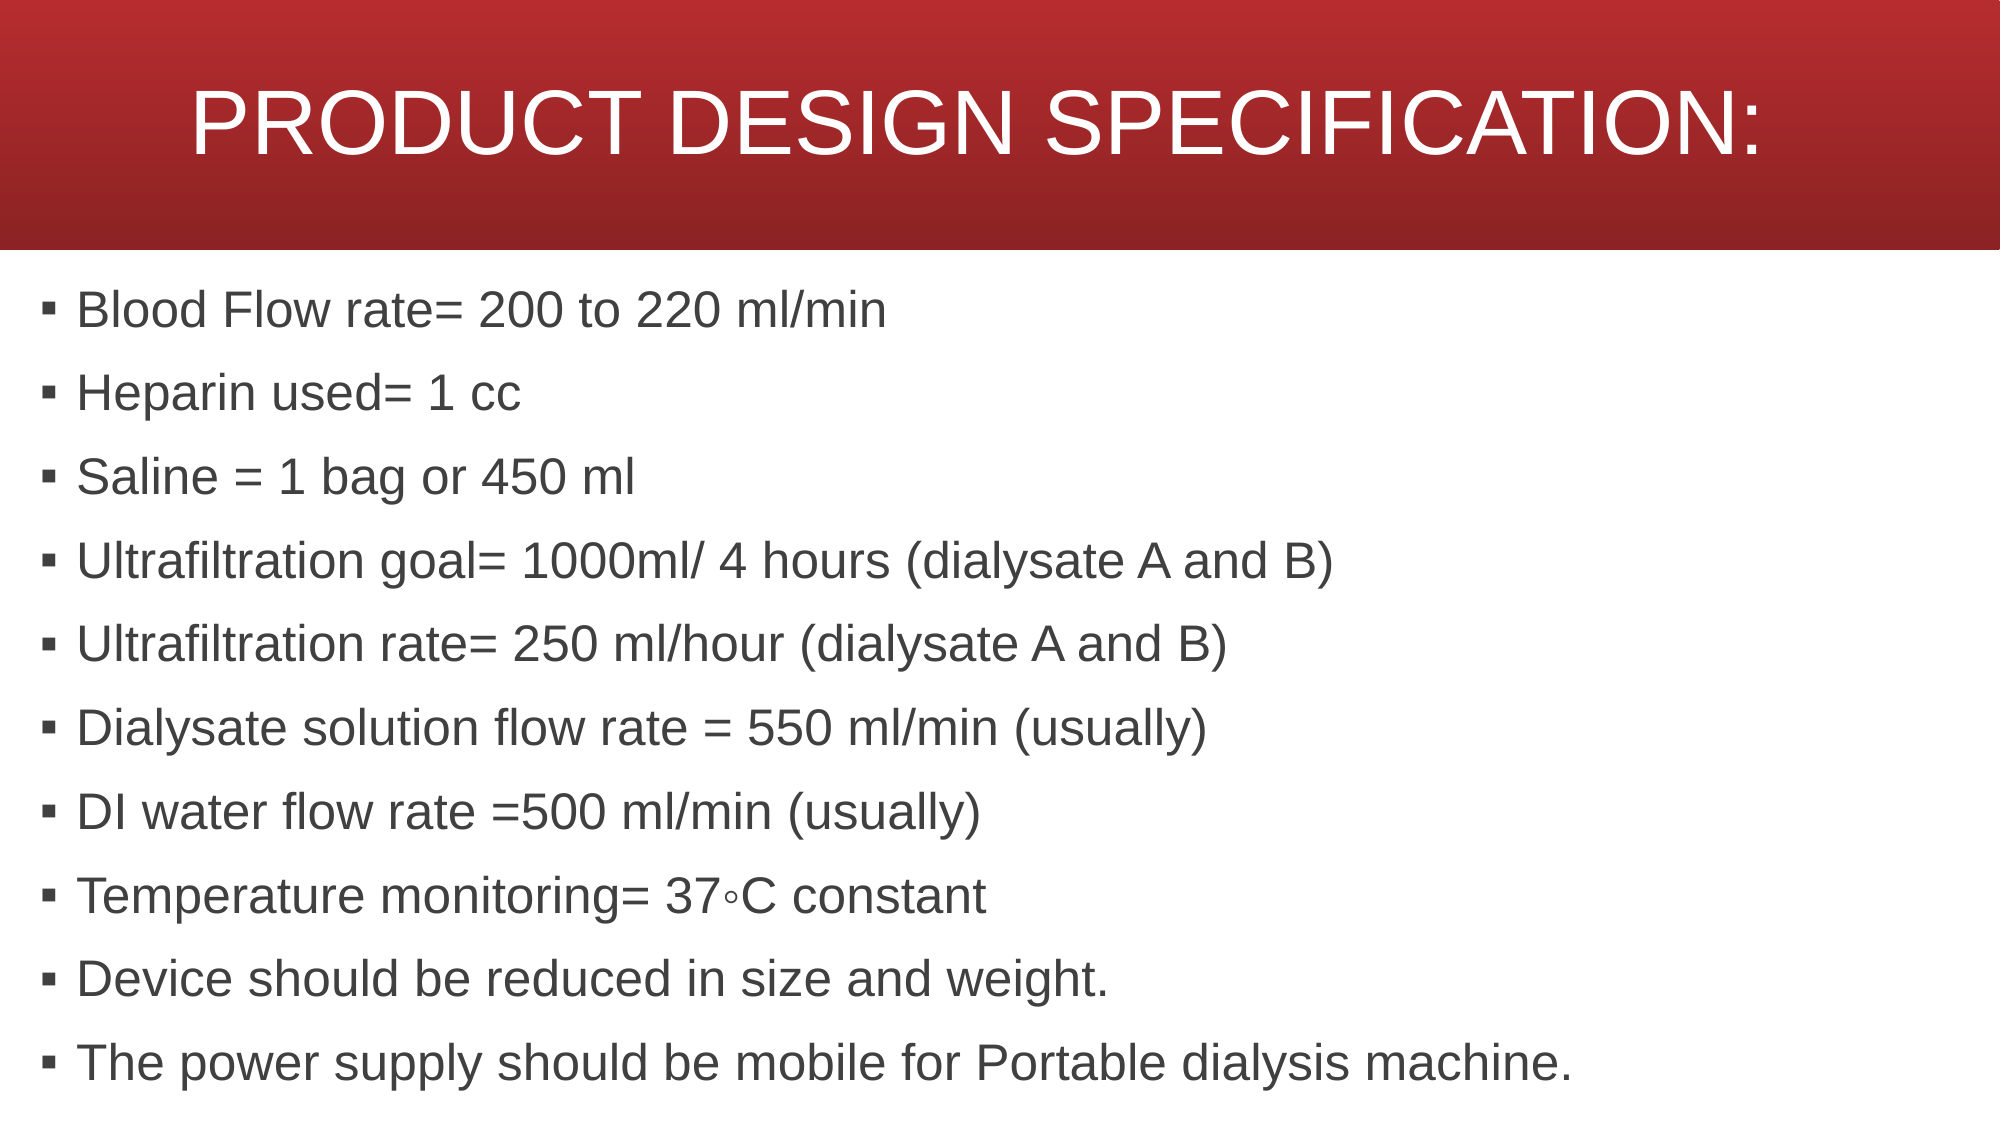

# PRODUCT DESIGN SPECIFICATION:
Blood Flow rate= 200 to 220 ml/min
Heparin used= 1 cc
Saline = 1 bag or 450 ml
Ultrafiltration goal= 1000ml/ 4 hours (dialysate A and B)
Ultrafiltration rate= 250 ml/hour (dialysate A and B)
Dialysate solution flow rate = 550 ml/min (usually)
DI water flow rate =500 ml/min (usually)
Temperature monitoring= 37◦C constant
Device should be reduced in size and weight.
The power supply should be mobile for Portable dialysis machine.